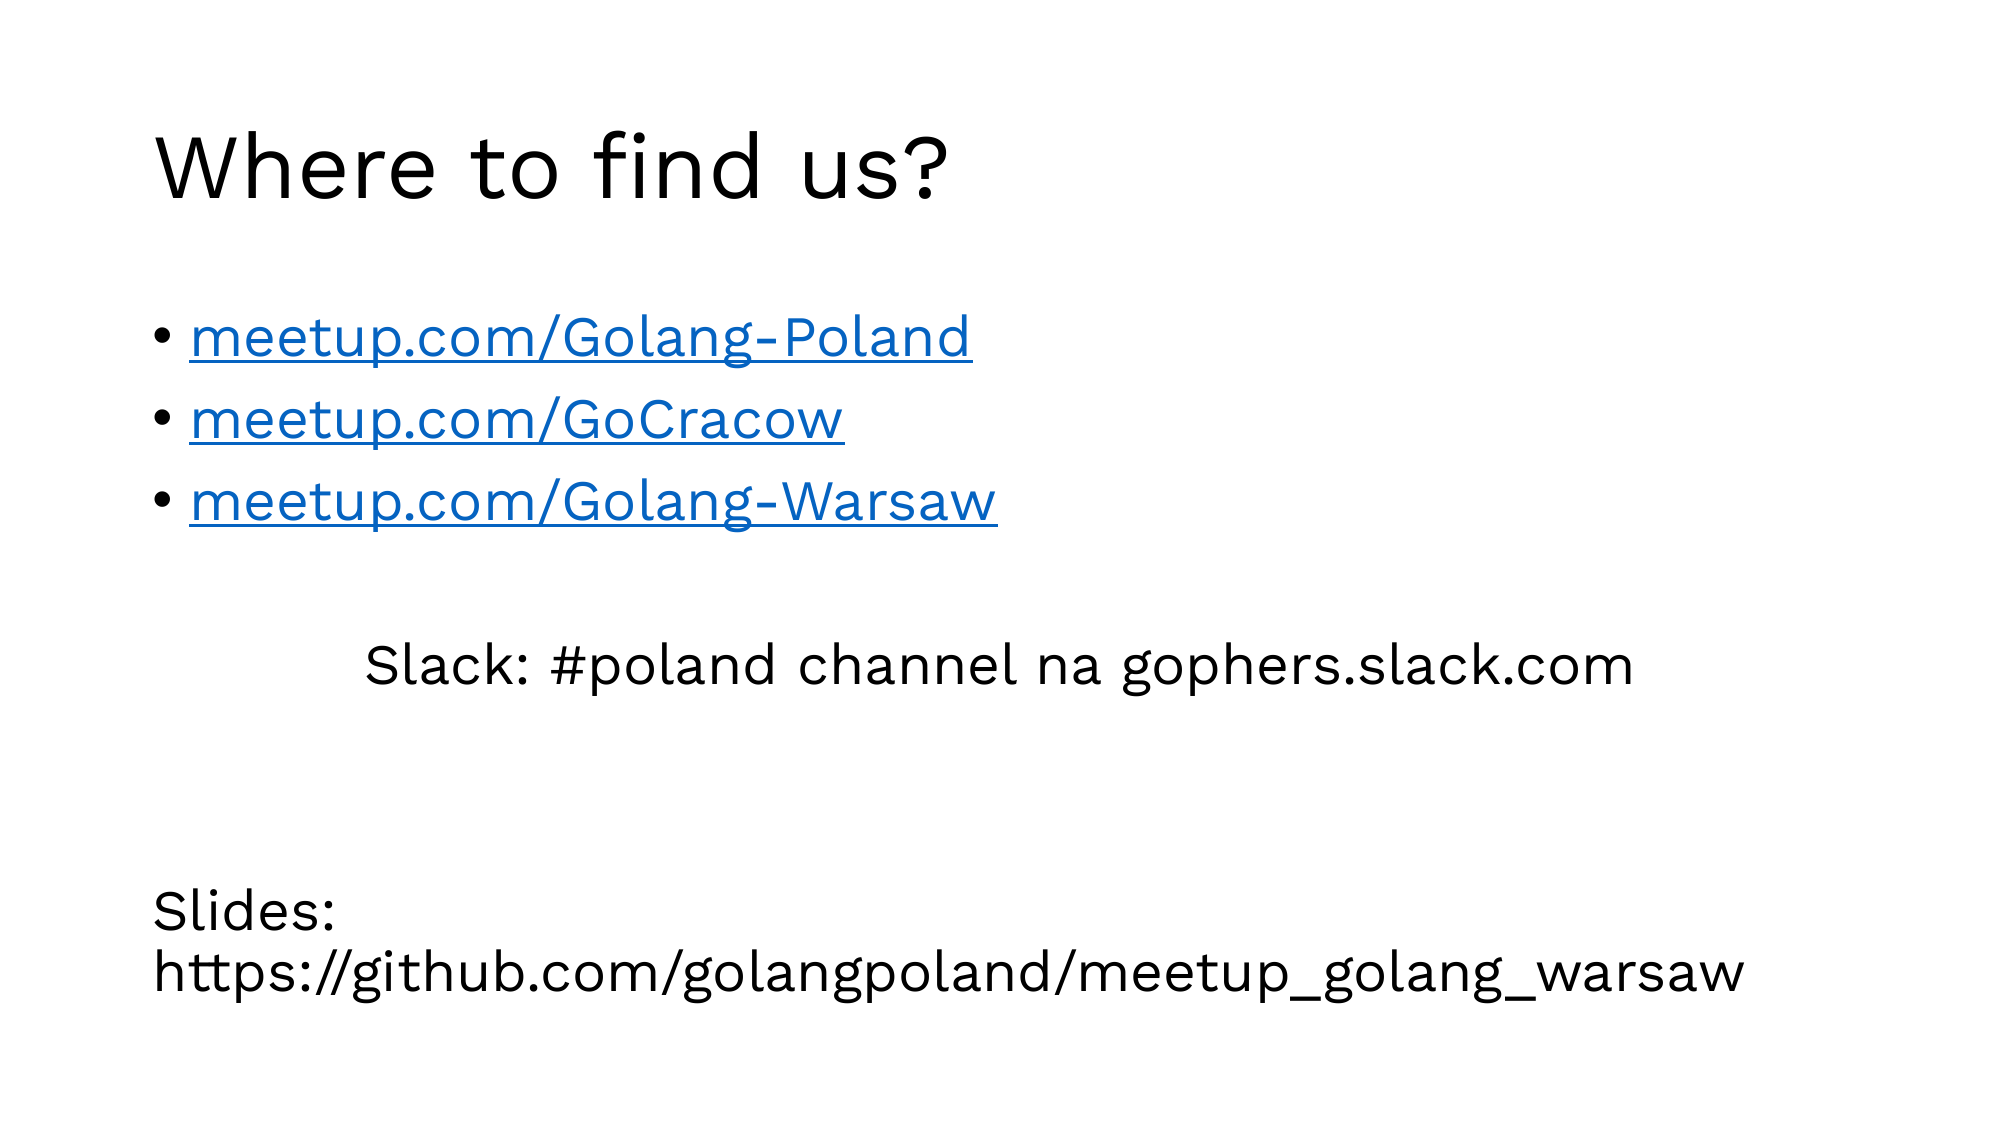

# Where to find us?
meetup.com/Golang-Poland
meetup.com/GoCracow
meetup.com/Golang-Warsaw

Slack: #poland channel na gophers.slack.com

Slides: https://github.com/golangpoland/meetup_golang_warsaw